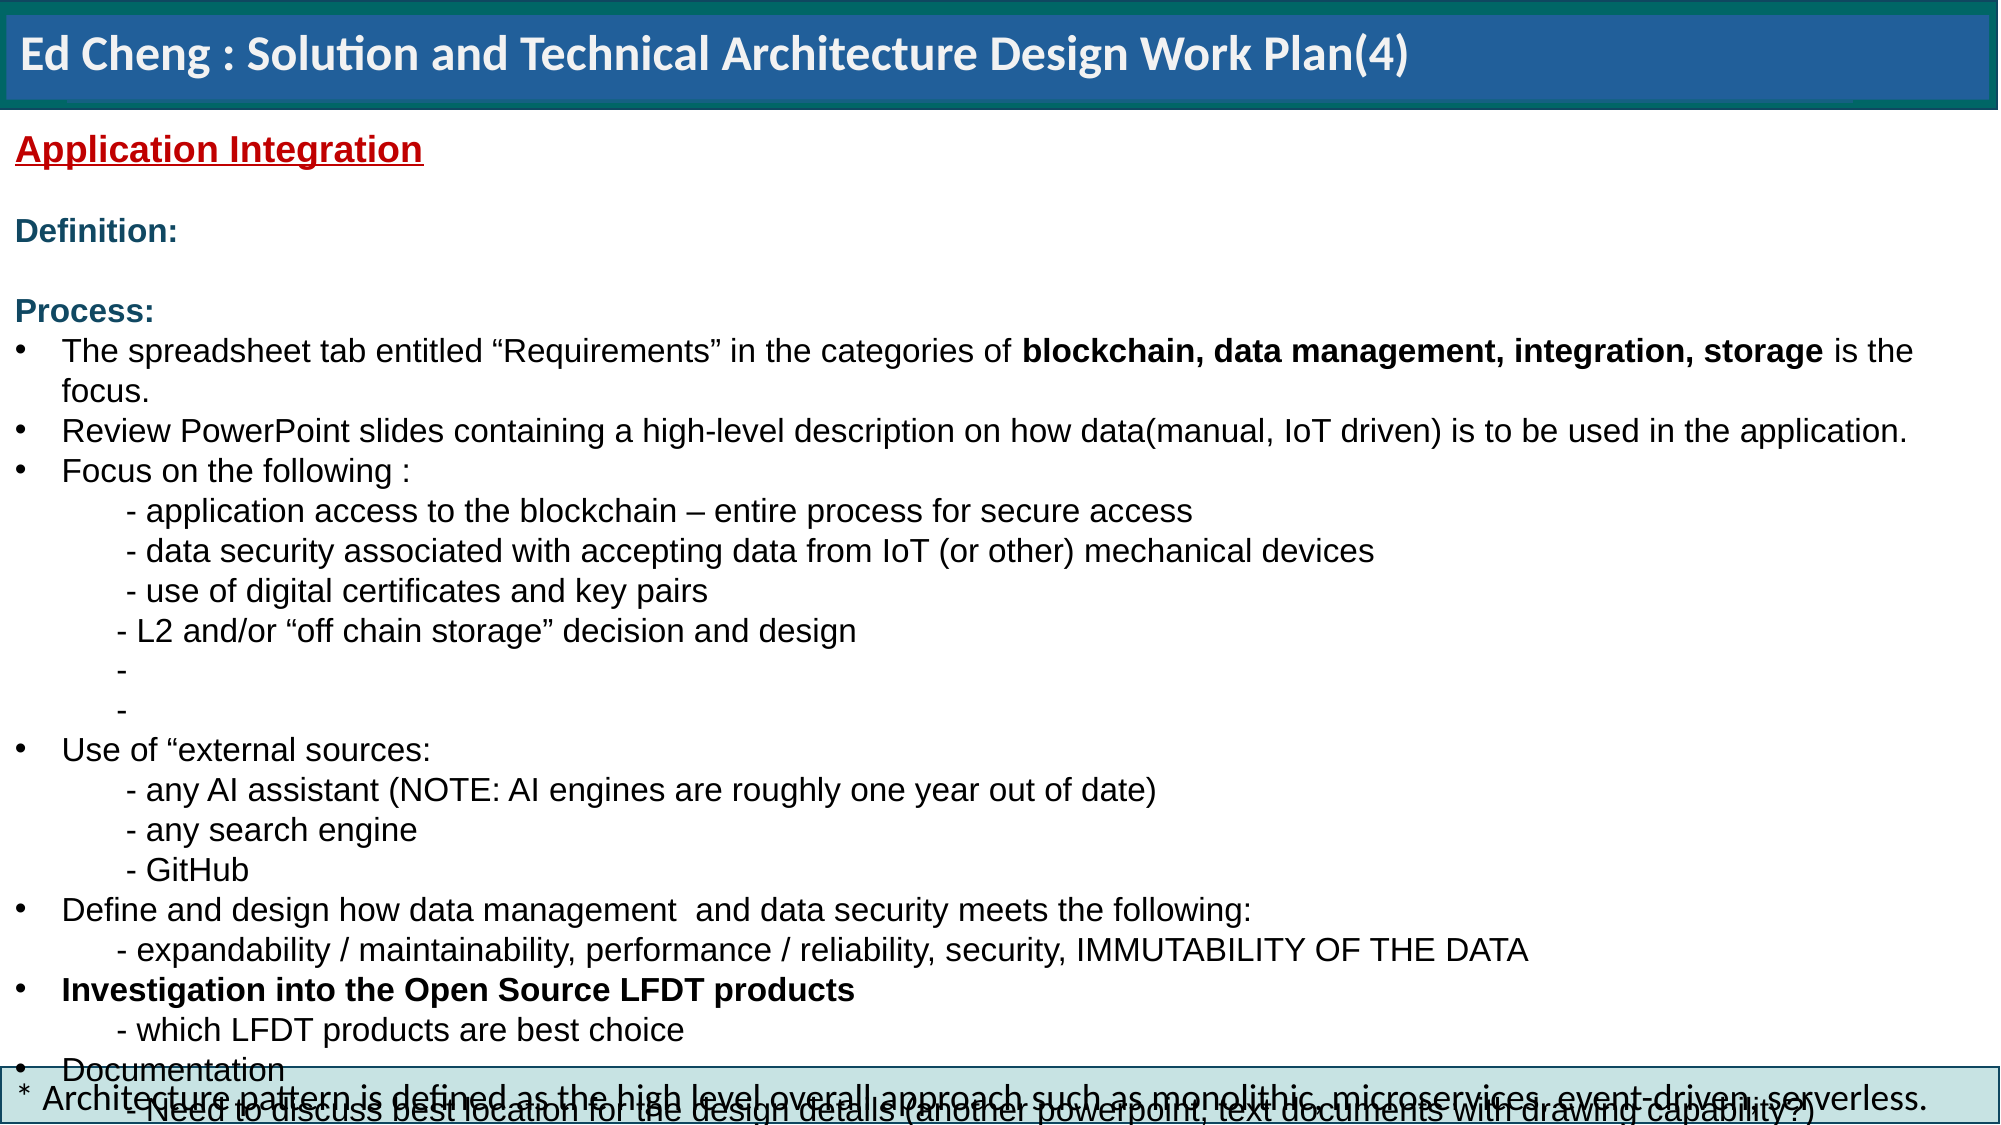

Ed Cheng : Solution and Technical Architecture Design Work Plan(4)

Application Integration

Definition:

Process:
The spreadsheet tab entitled “Requirements” in the categories of blockchain, data management, integration, storage is the focus.
Review PowerPoint slides containing a high-level description on how data(manual, IoT driven) is to be used in the application.
Focus on the following :
            - application access to the blockchain – entire process for secure access
            - data security associated with accepting data from IoT (or other) mechanical devices
            - use of digital certificates and key pairs
           - L2 and/or “off chain storage” decision and design
           -
           -
Use of “external sources:
            - any AI assistant (NOTE: AI engines are roughly one year out of date)
            - any search engine
            - GitHub
Define and design how data management  and data security meets the following:
           - expandability / maintainability, performance / reliability, security, IMMUTABILITY OF THE DATA
Investigation into the Open Source LFDT products
           - which LFDT products are best choice
Documentation
            - Need to discuss best location for the design details (another powerpoint, text documents with drawing capability?)

* Architecture pattern is defined as the high level overall approach such as monolithic, microservices, event-driven, serverless.